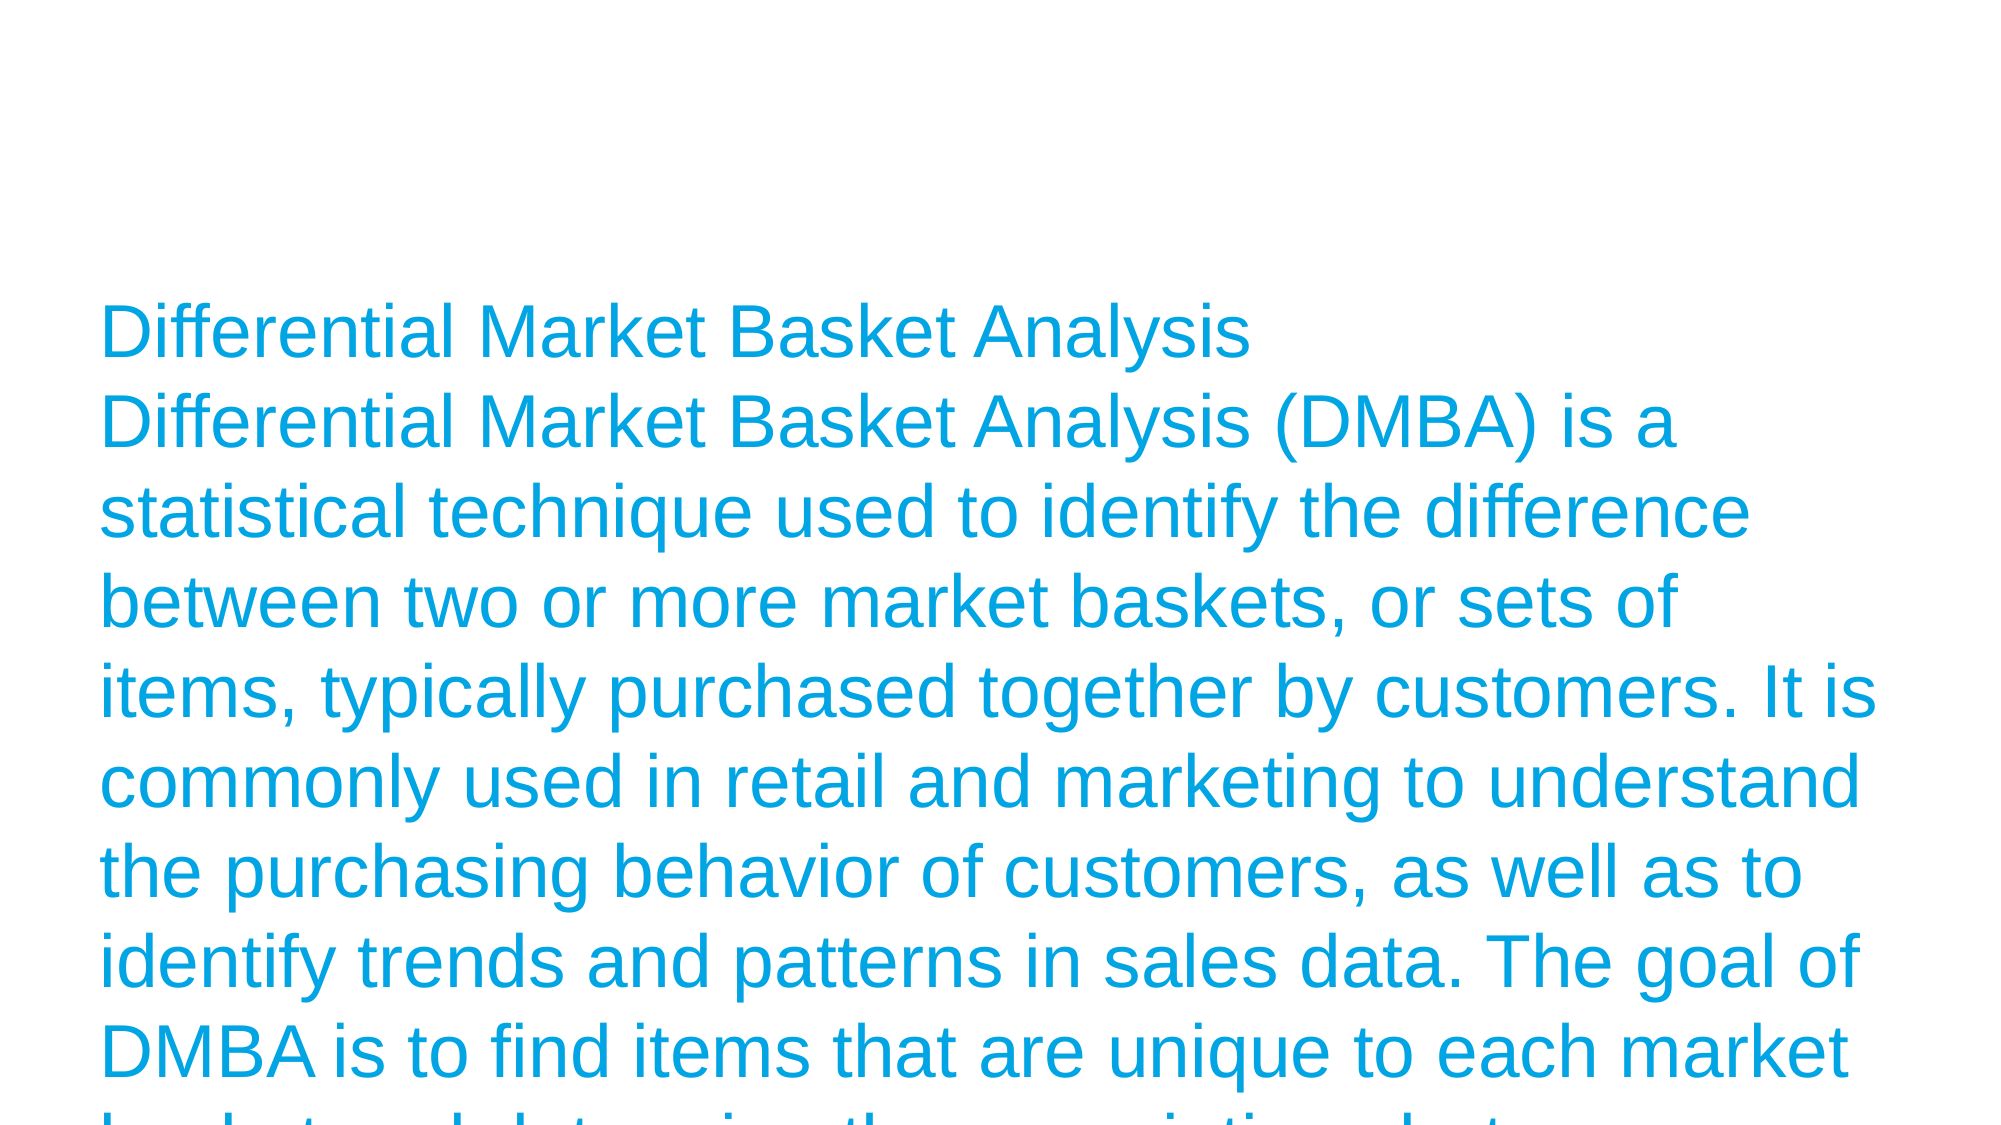

Differential Market Basket Analysis
Differential Market Basket Analysis (DMBA) is a statistical technique used to identify the difference between two or more market baskets, or sets of items, typically purchased together by customers. It is commonly used in retail and marketing to understand the purchasing behavior of customers, as well as to identify trends and patterns in sales data. The goal of DMBA is to find items that are unique to each market basket and determine the associations between them, which can then be used to inform promotional strategies, product placement, and other marketing decisions.